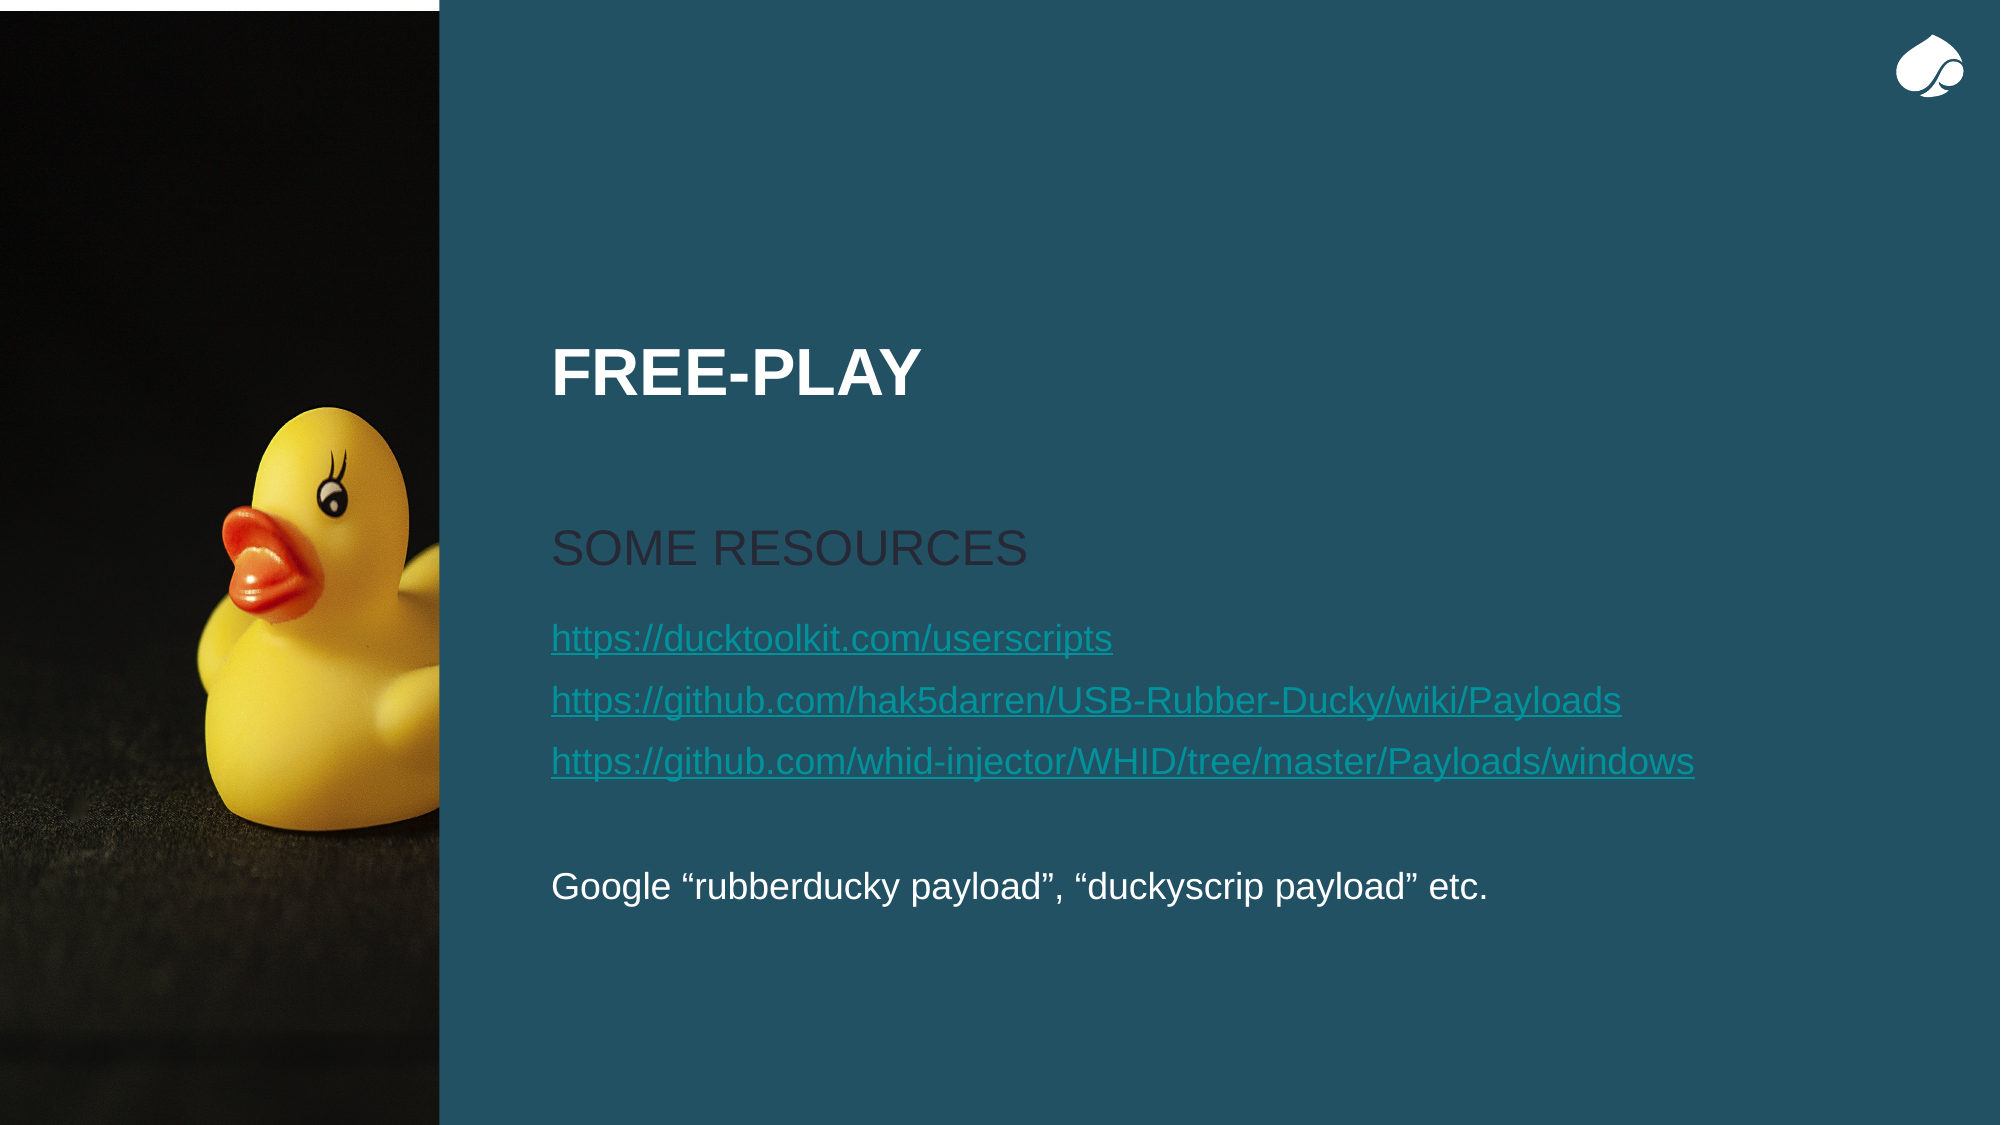

# Free-play
Some resources

https://ducktoolkit.com/userscripts
https://github.com/hak5darren/USB-Rubber-Ducky/wiki/Payloads
https://github.com/whid-injector/WHID/tree/master/Payloads/windows

Google “rubberducky payload”, “duckyscrip payload” etc.